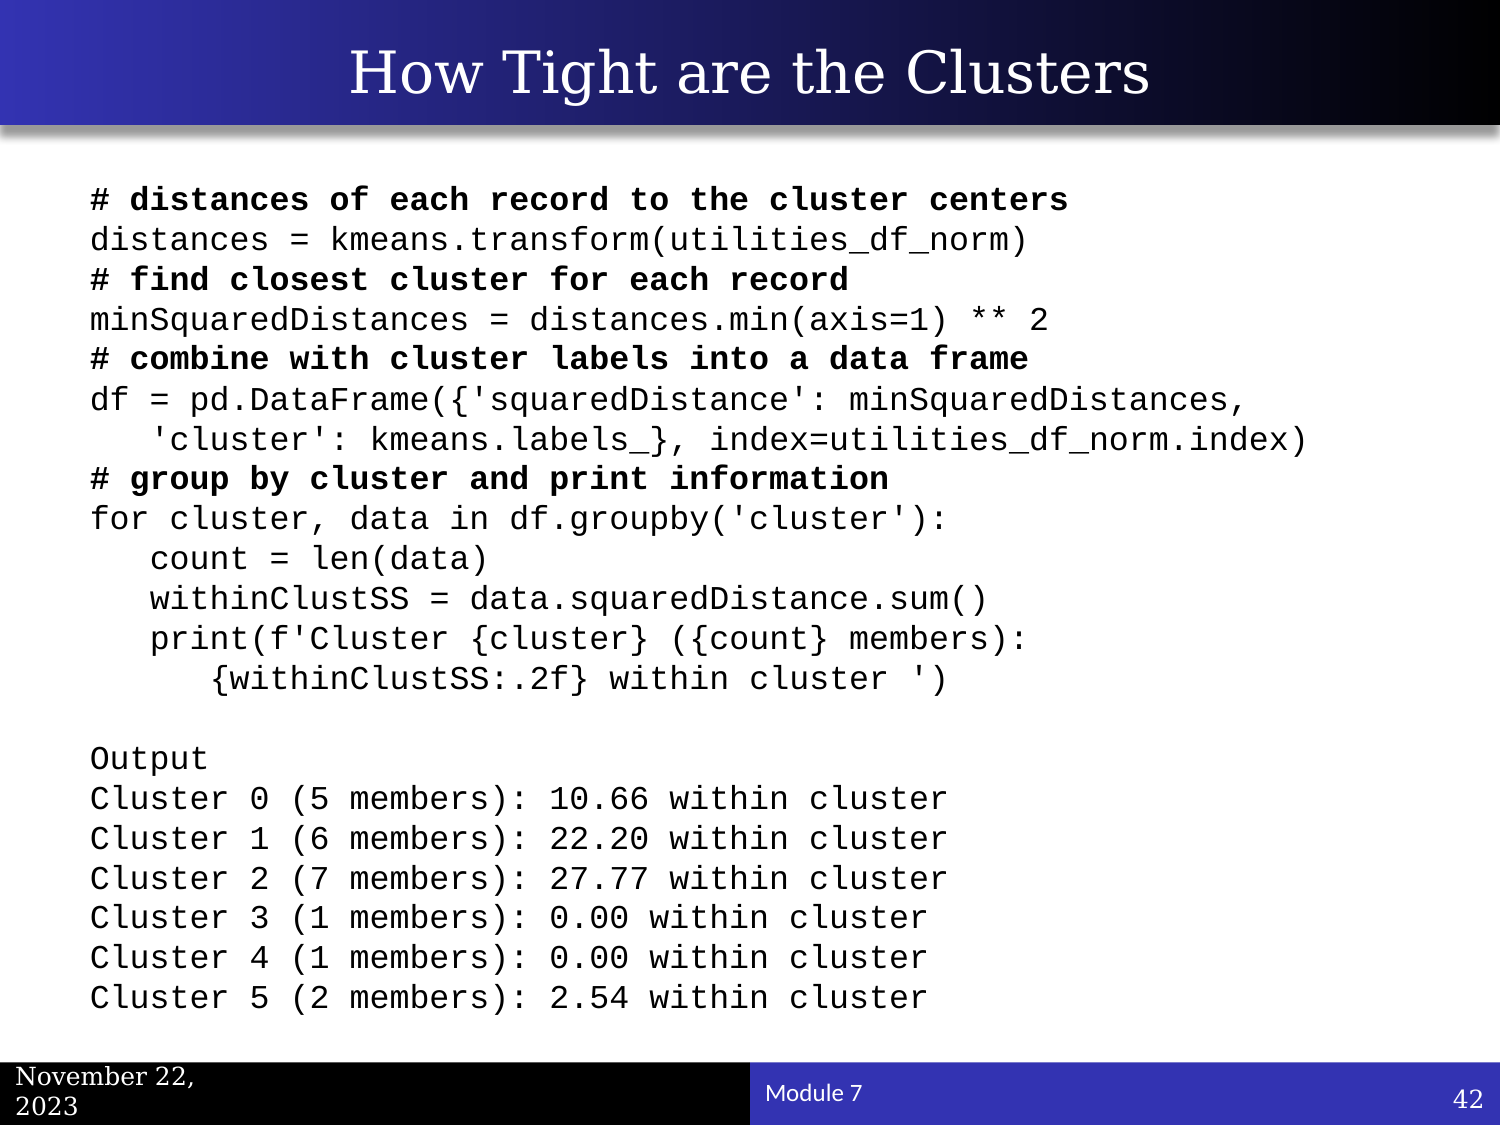

# How Tight are the Clusters
# distances of each record to the cluster centers
distances = kmeans.transform(utilities_df_norm)
# find closest cluster for each record
minSquaredDistances = distances.min(axis=1) ** 2
# combine with cluster labels into a data frame
df = pd.DataFrame({'squaredDistance': minSquaredDistances,
   'cluster': kmeans.labels_}, index=utilities_df_norm.index)
# group by cluster and print information
for cluster, data in df.groupby('cluster'):
   count = len(data)
   withinClustSS = data.squaredDistance.sum()
   print(f'Cluster {cluster} ({count} members):
      {withinClustSS:.2f} within cluster ')

Output
Cluster 0 (5 members): 10.66 within cluster
Cluster 1 (6 members): 22.20 within cluster
Cluster 2 (7 members): 27.77 within cluster
Cluster 3 (1 members): 0.00 within cluster
Cluster 4 (1 members): 0.00 within cluster
Cluster 5 (2 members): 2.54 within cluster

November 22, 2023
Module 7
42